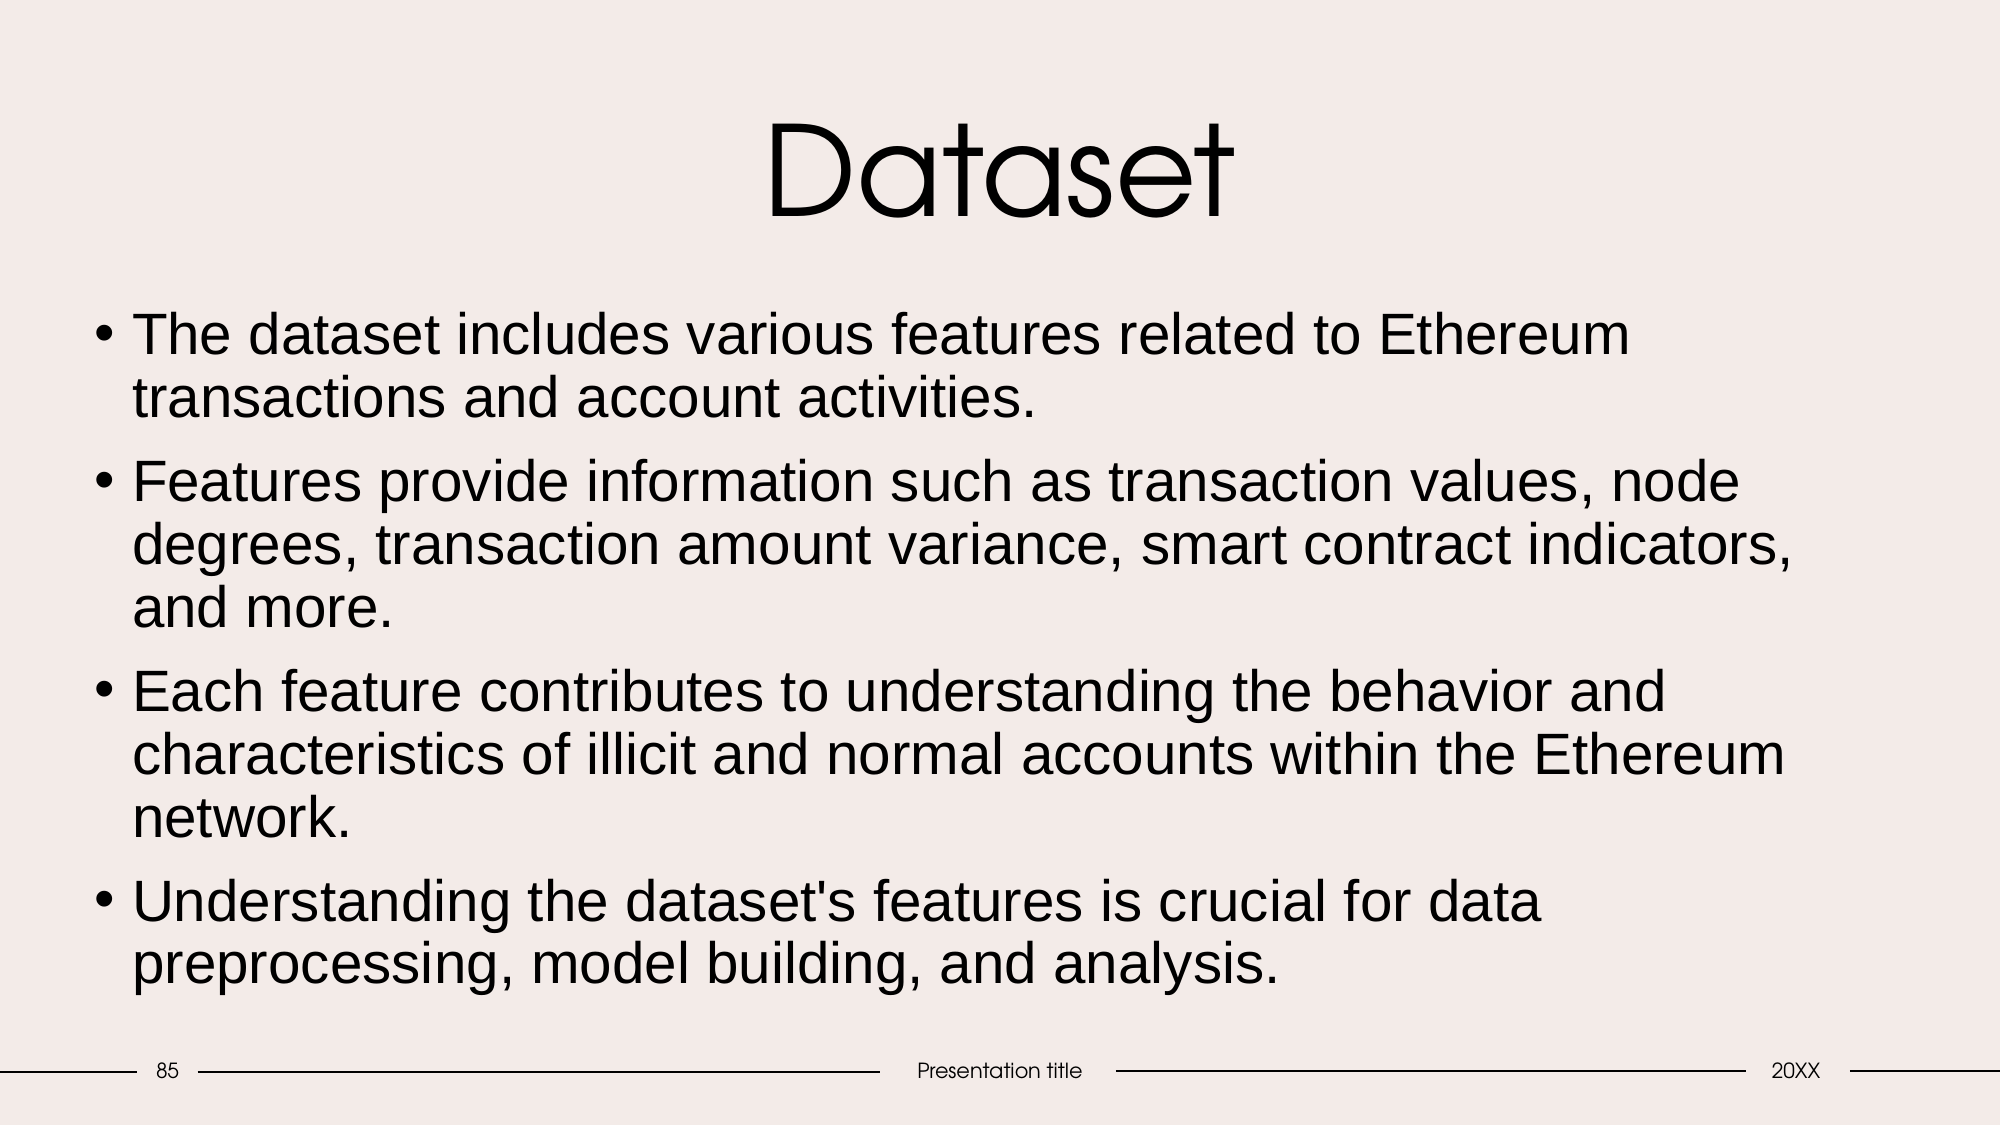

# Dataset
The dataset includes various features related to Ethereum transactions and account activities.
Features provide information such as transaction values, node degrees, transaction amount variance, smart contract indicators, and more.
Each feature contributes to understanding the behavior and characteristics of illicit and normal accounts within the Ethereum network.
Understanding the dataset's features is crucial for data preprocessing, model building, and analysis.

85
Presentation title
20XX